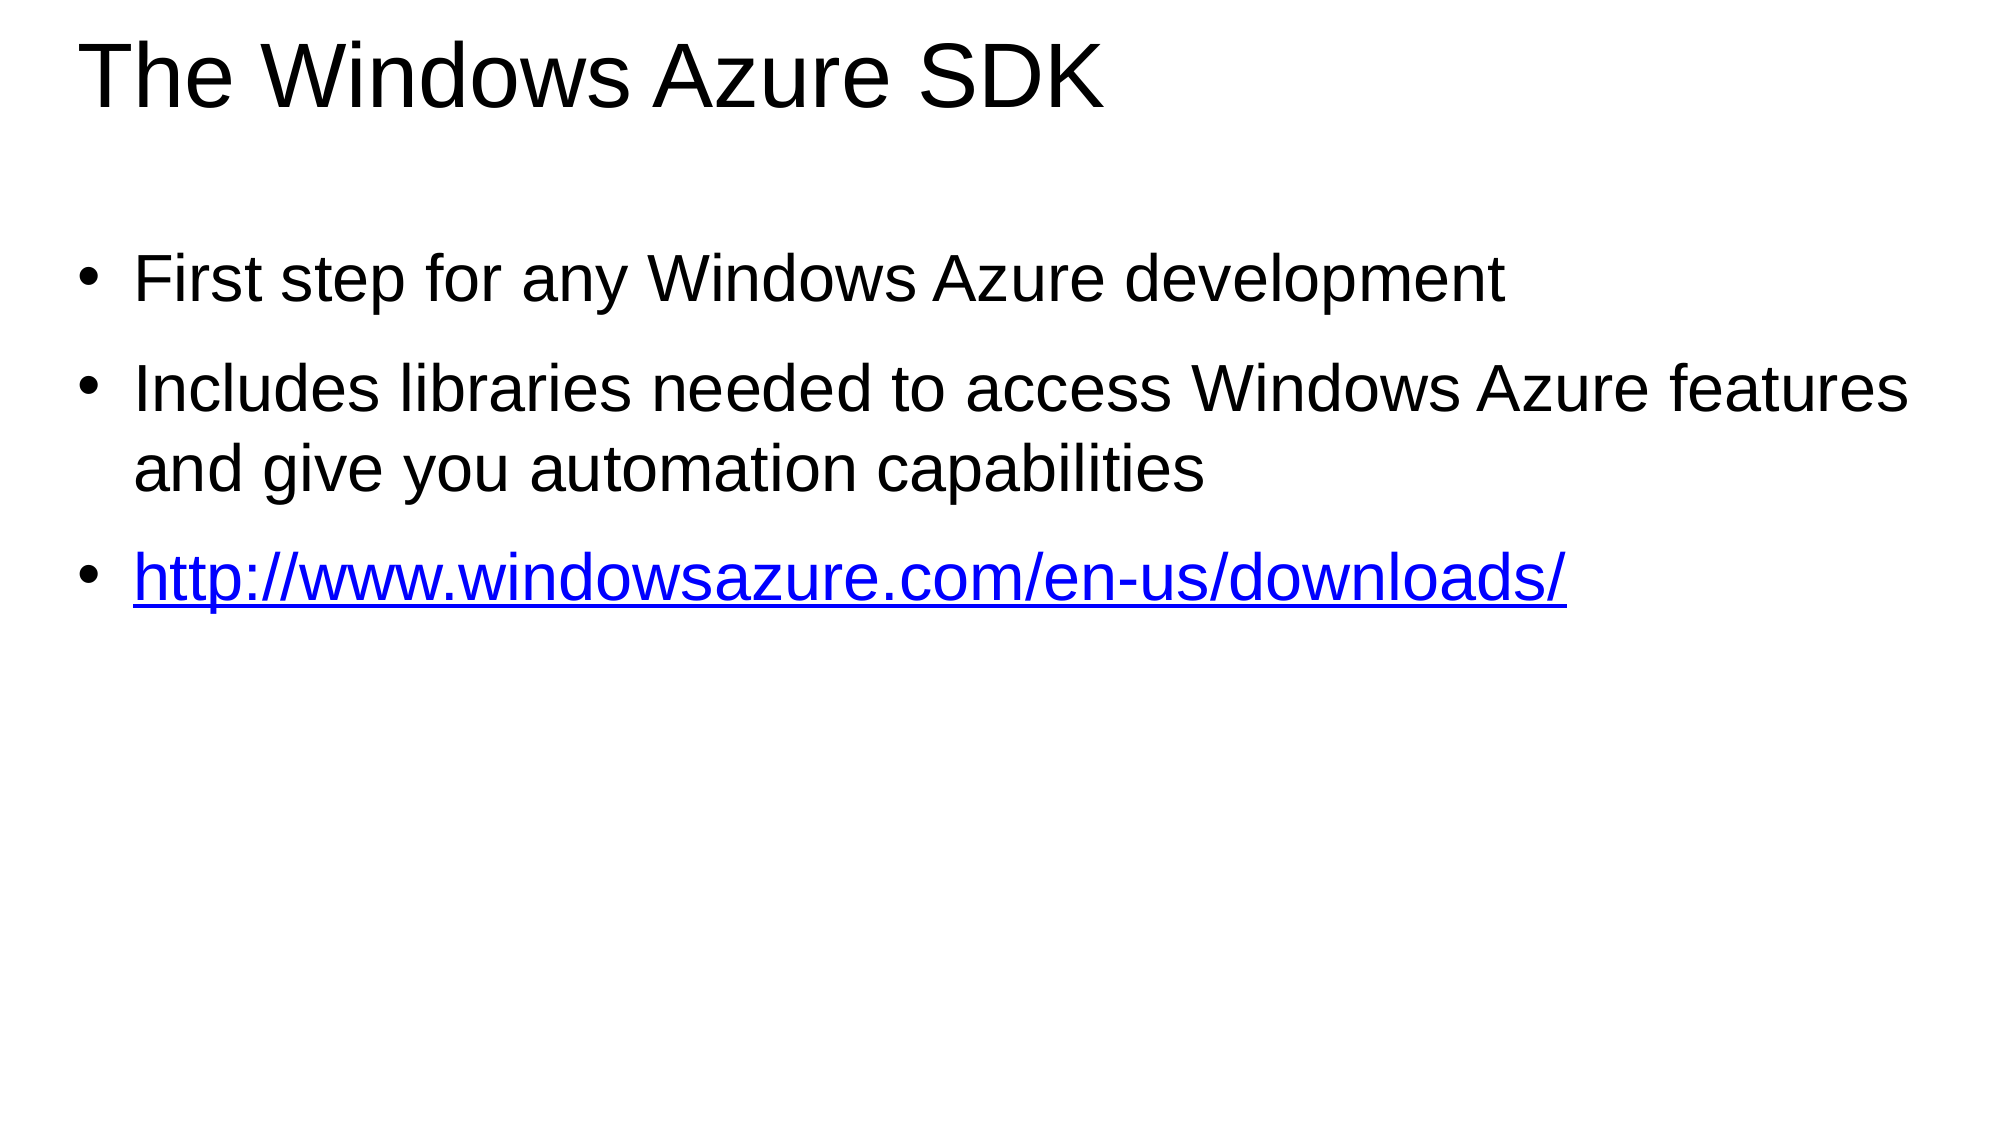

# The Windows Azure SDK
First step for any Windows Azure development
Includes libraries needed to access Windows Azure features and give you automation capabilities
http://www.windowsazure.com/en-us/downloads/